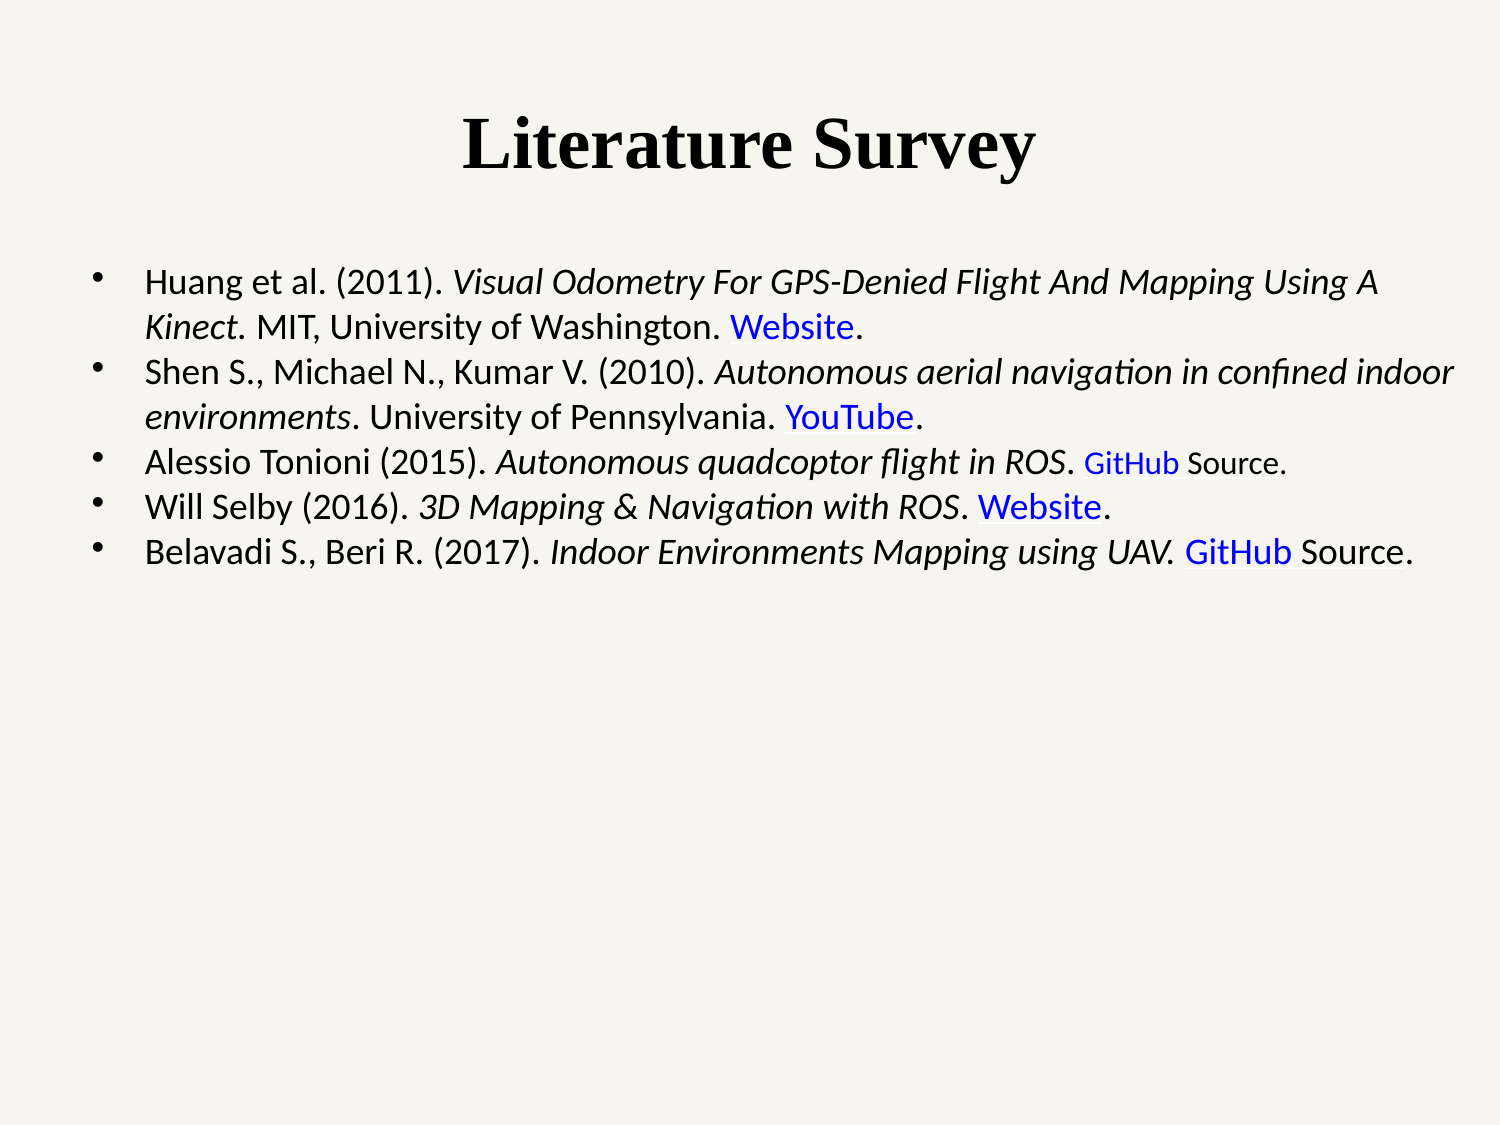

Literature Survey
Huang et al. (2011). Visual Odometry For GPS-Denied Flight And Mapping Using A Kinect. MIT, University of Washington. Website.
Shen S., Michael N., Kumar V. (2010). Autonomous aerial navigation in confined indoor environments. University of Pennsylvania. YouTube.
Alessio Tonioni (2015). Autonomous quadcoptor flight in ROS. GitHub Source.
Will Selby (2016). 3D Mapping & Navigation with ROS. Website.
Belavadi S., Beri R. (2017). Indoor Environments Mapping using UAV. GitHub Source.